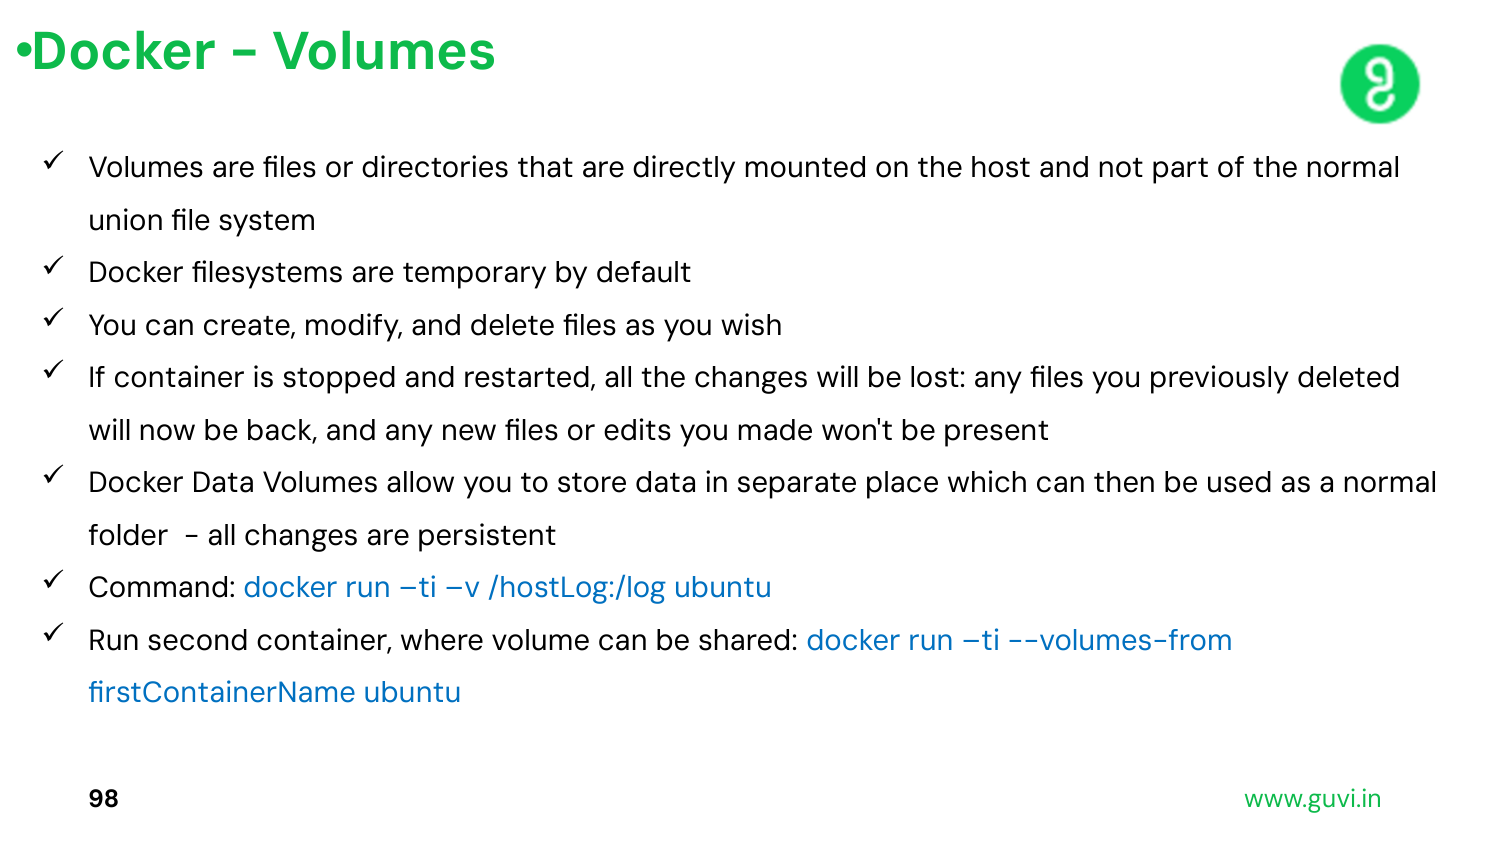

Docker - Volumes
Volumes are files or directories that are directly mounted on the host and not part of the normal union file system
Docker filesystems are temporary by default
You can create, modify, and delete files as you wish
If container is stopped and restarted, all the changes will be lost: any files you previously deleted will now be back, and any new files or edits you made won't be present
Docker Data Volumes allow you to store data in separate place which can then be used as a normal folder  - all changes are persistent
Command: docker run –ti –v /hostLog:/log ubuntu
Run second container, where volume can be shared: docker run –ti --volumes-from firstContainerName ubuntu
98
www.guvi.in